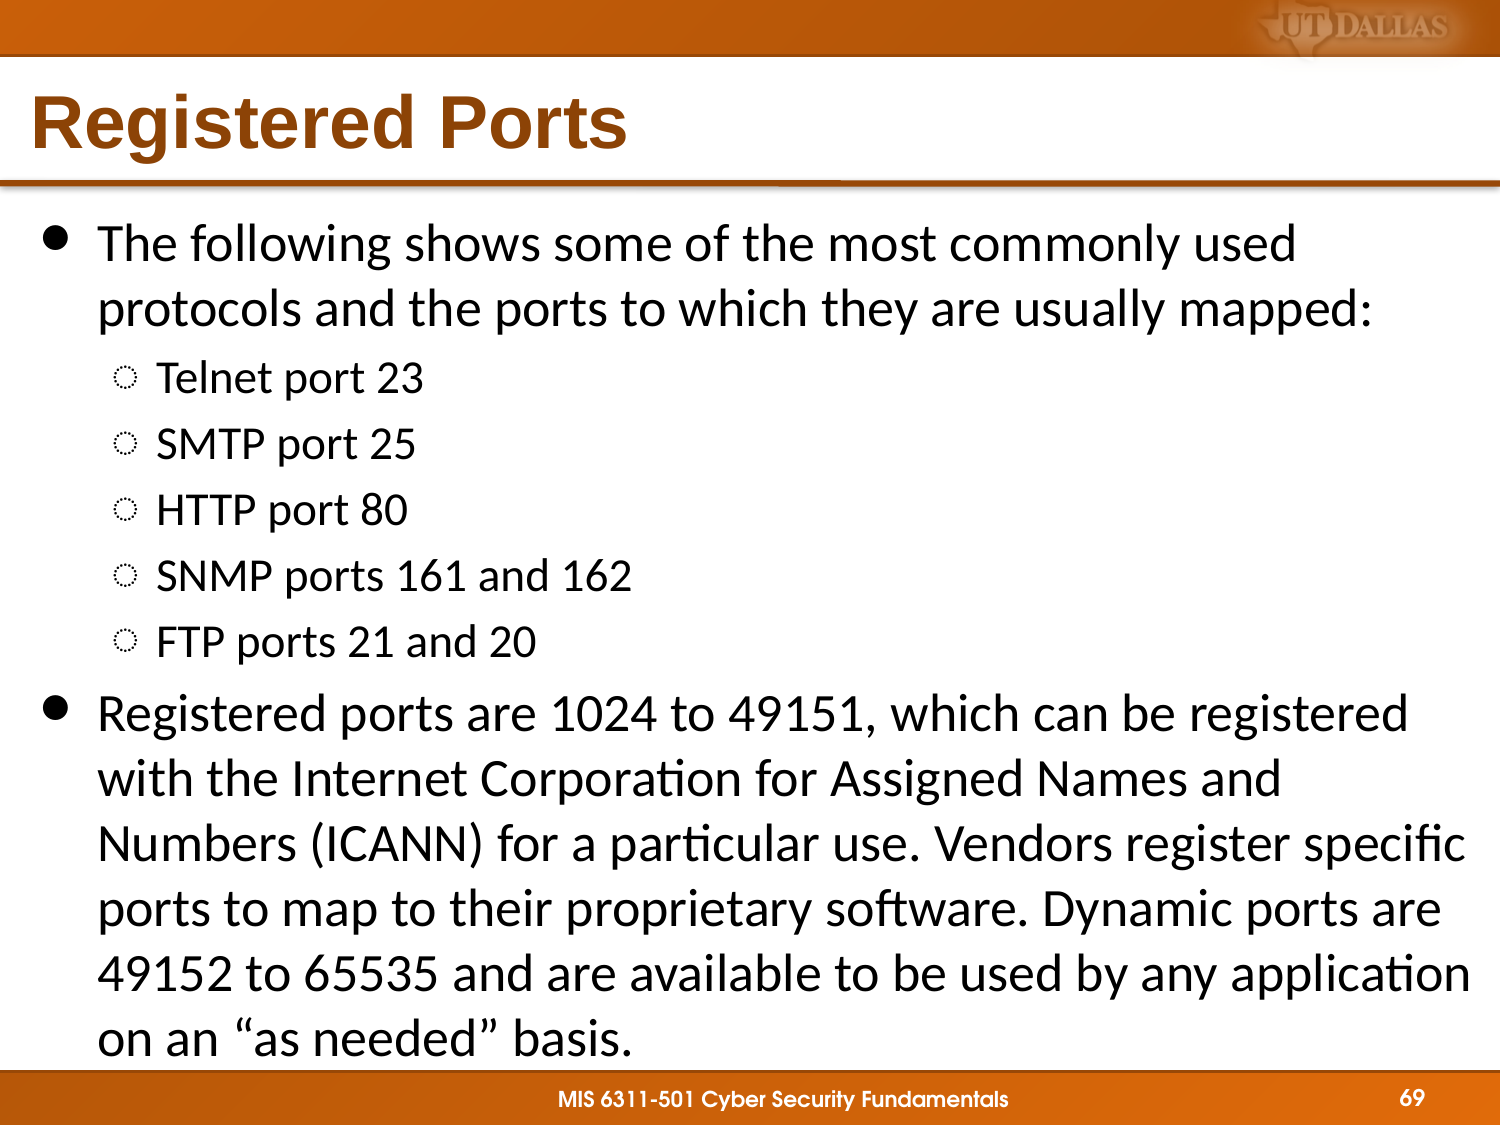

# Registered Ports
The following shows some of the most commonly used protocols and the ports to which they are usually mapped:
Telnet port 23
SMTP port 25
HTTP port 80
SNMP ports 161 and 162
FTP ports 21 and 20
Registered ports are 1024 to 49151, which can be registered with the Internet Corporation for Assigned Names and Numbers (ICANN) for a particular use. Vendors register specific ports to map to their proprietary software. Dynamic ports are 49152 to 65535 and are available to be used by any application on an “as needed” basis.
69